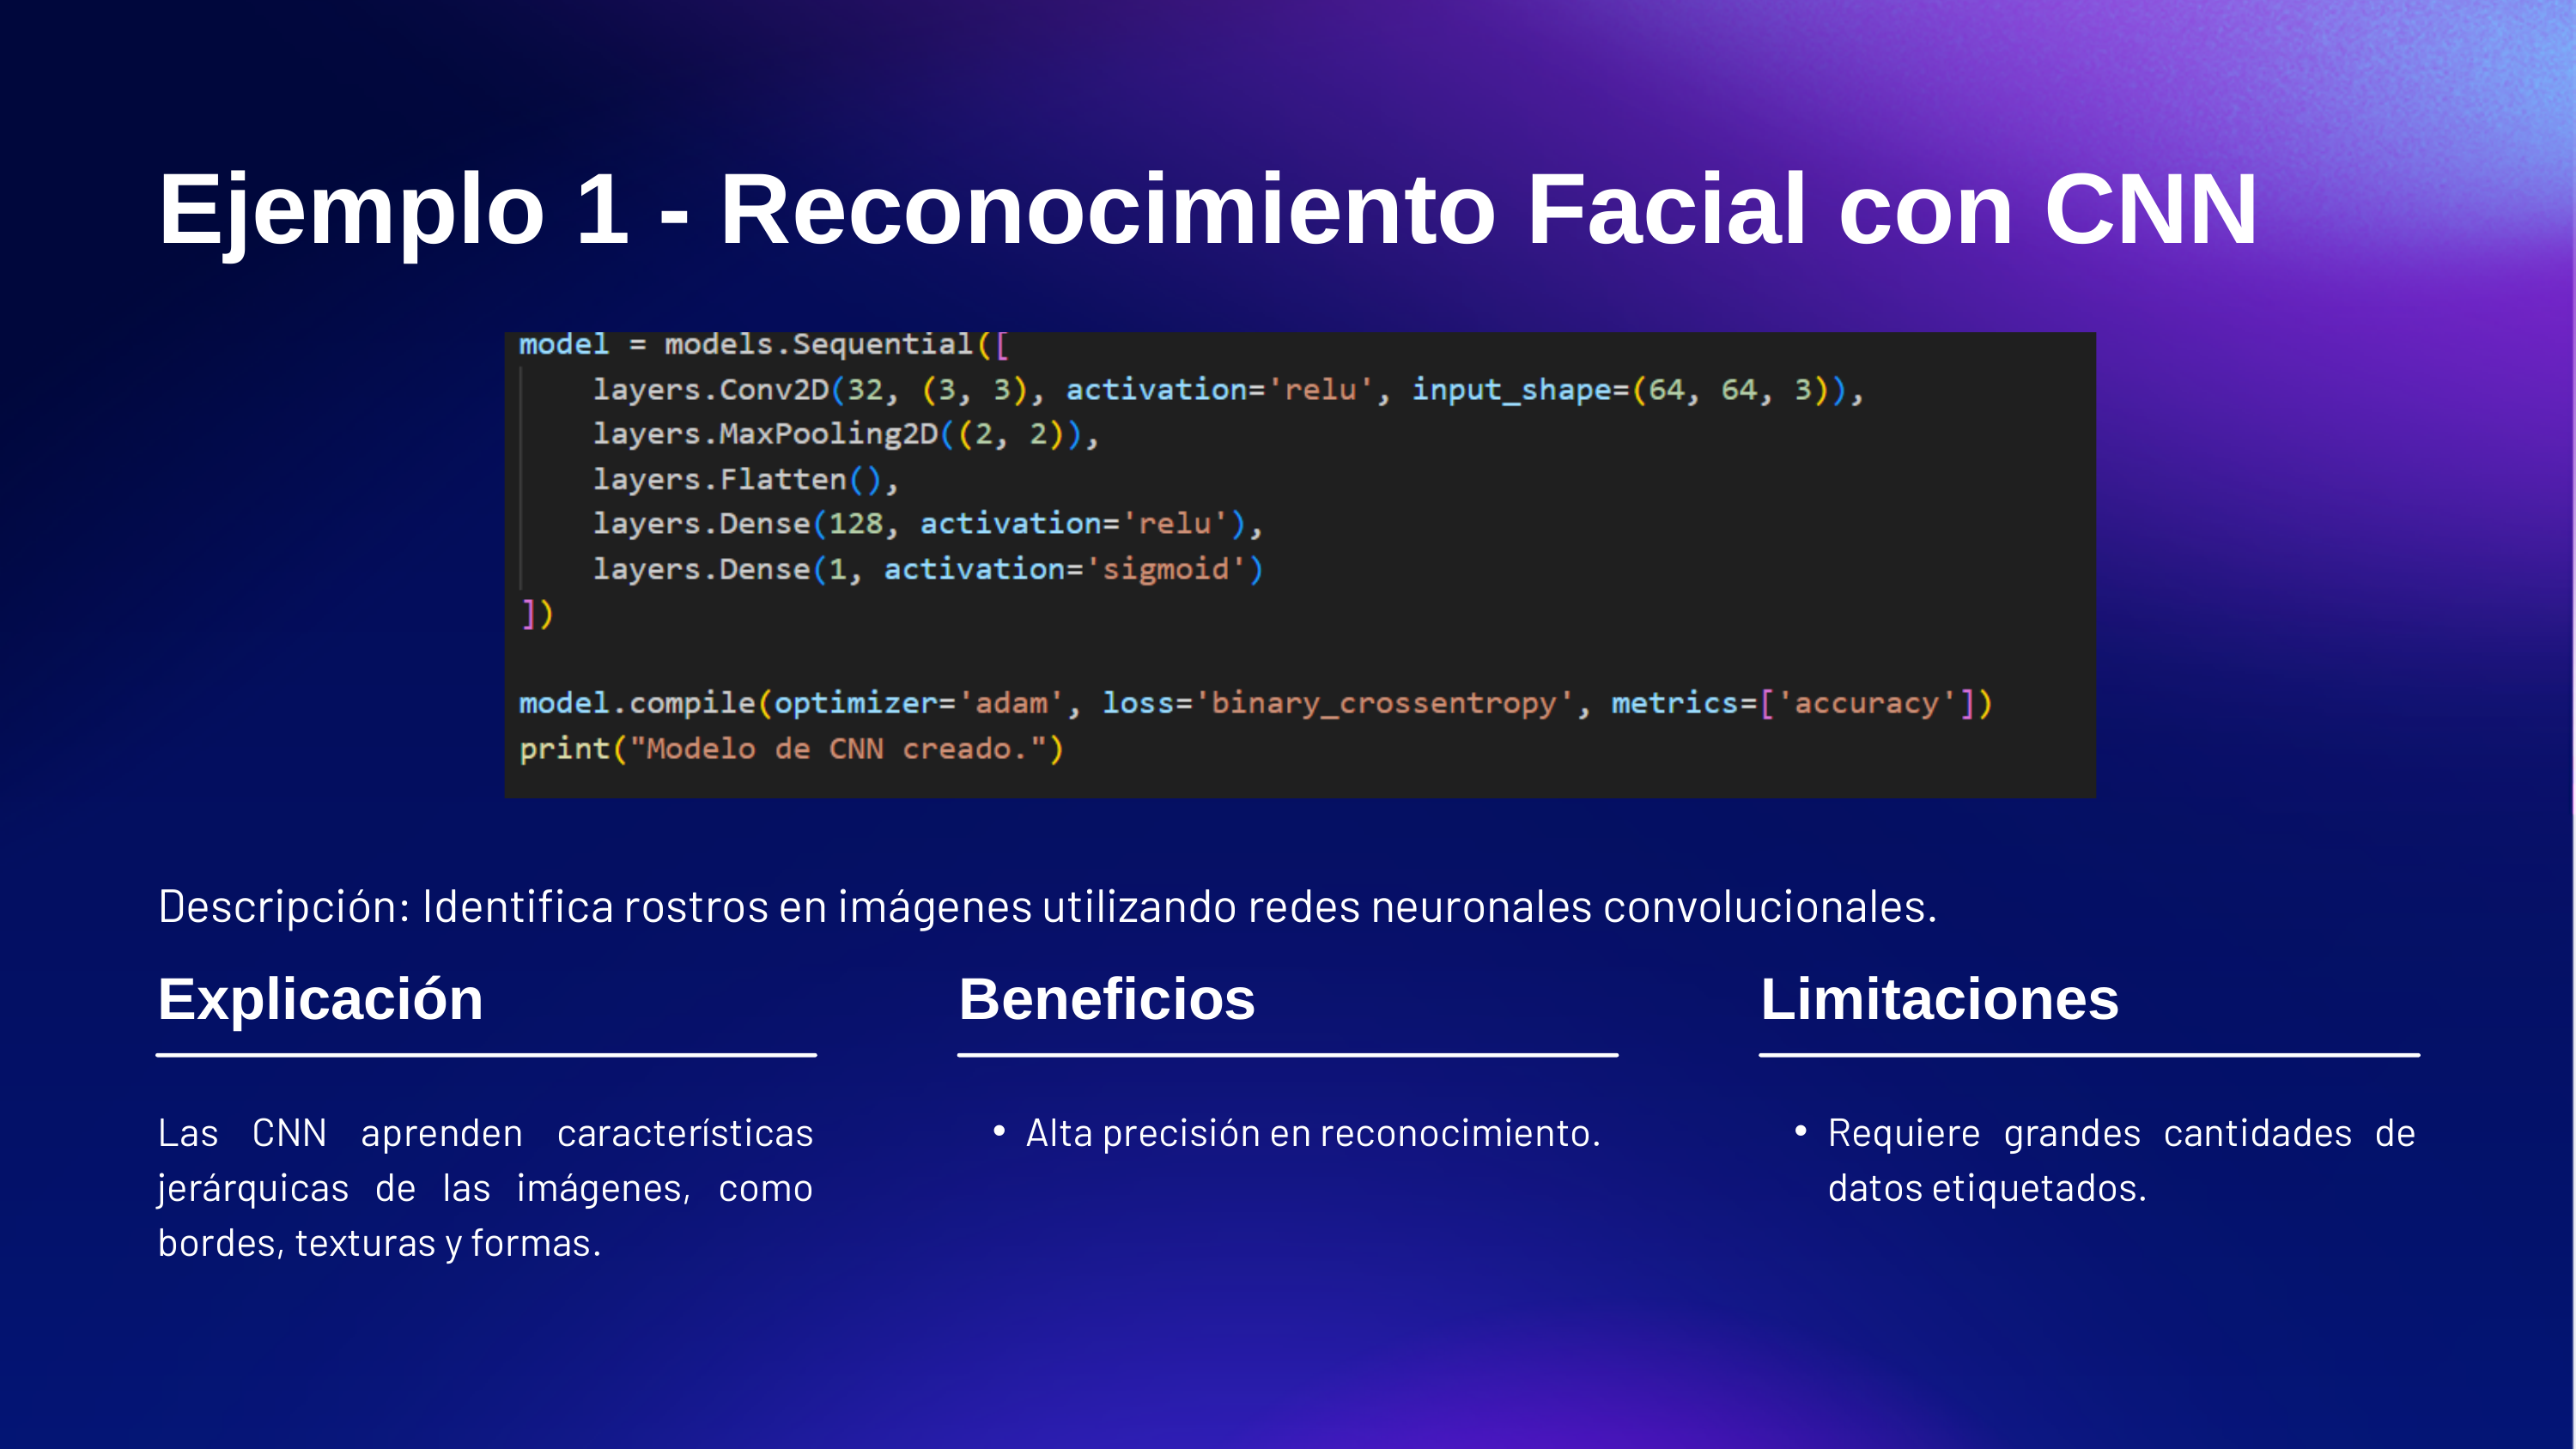

Ejemplo 1 - Reconocimiento Facial con CNN

Descripción: Identifica rostros en imágenes utilizando redes neuronales convolucionales.

Explicación
Beneficios
Limitaciones

Las CNN aprenden características jerárquicas de las imágenes, como bordes, texturas y formas.

Alta precisión en reconocimiento.

Requiere grandes cantidades de datos etiquetados.